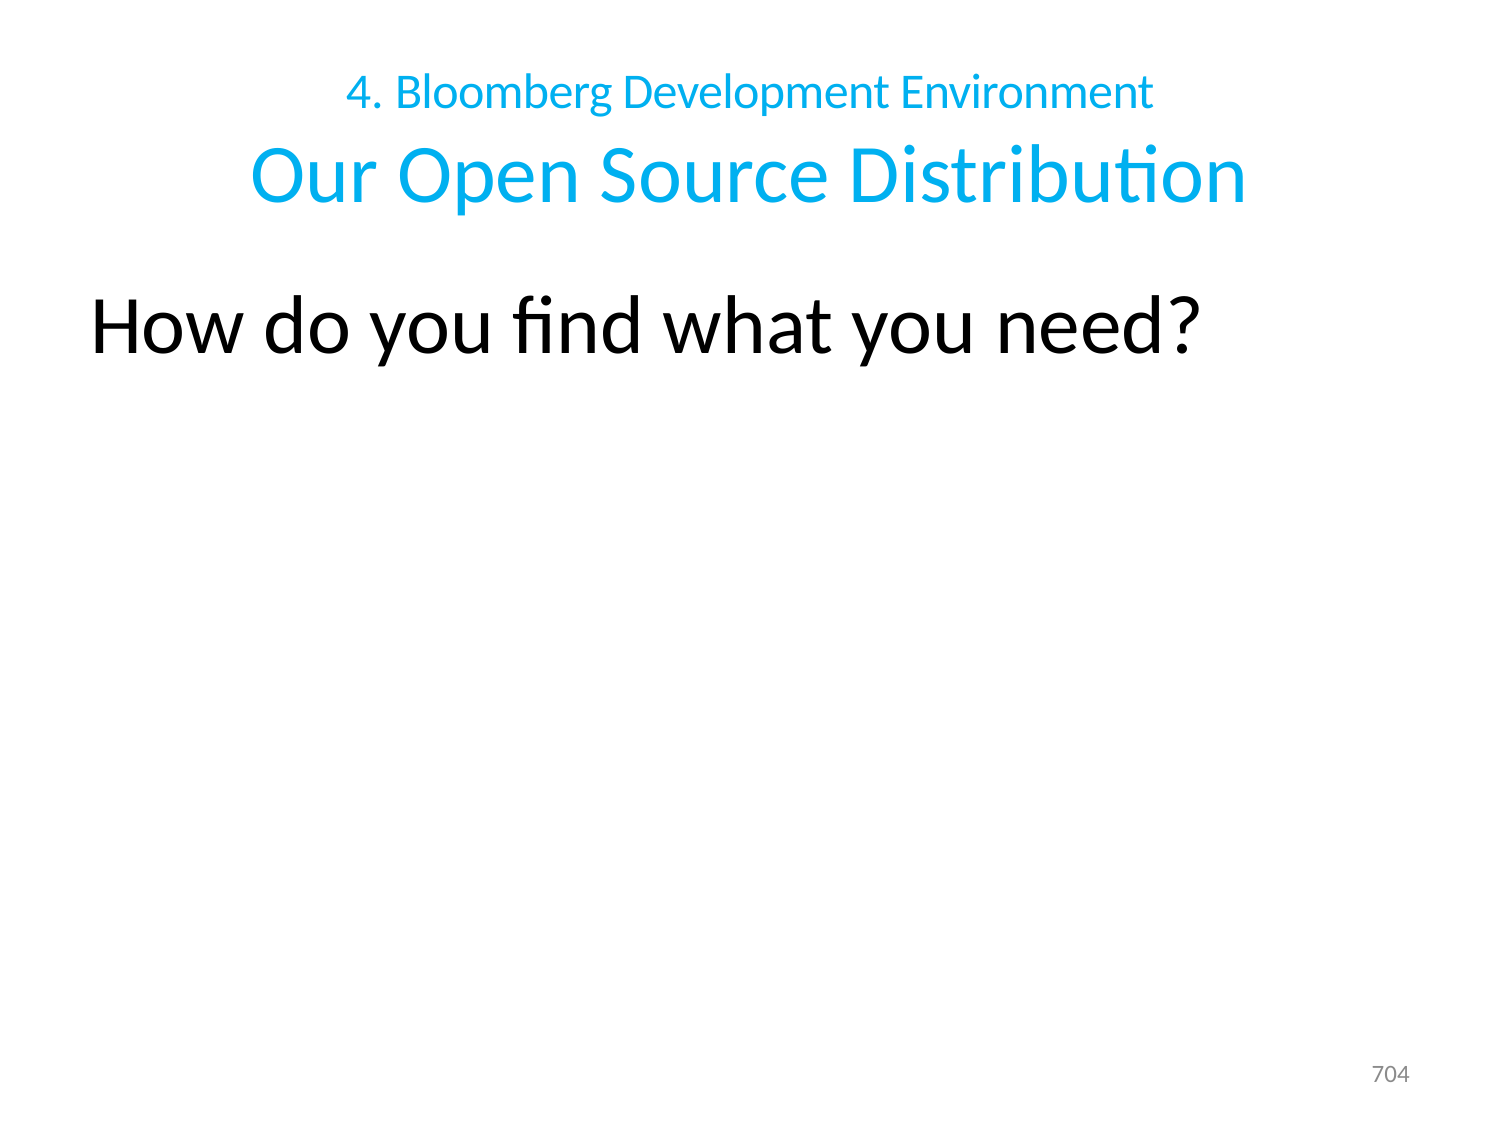

# 4. Bloomberg Development Environment Our Open Source Distribution
How do you find what you need?
704